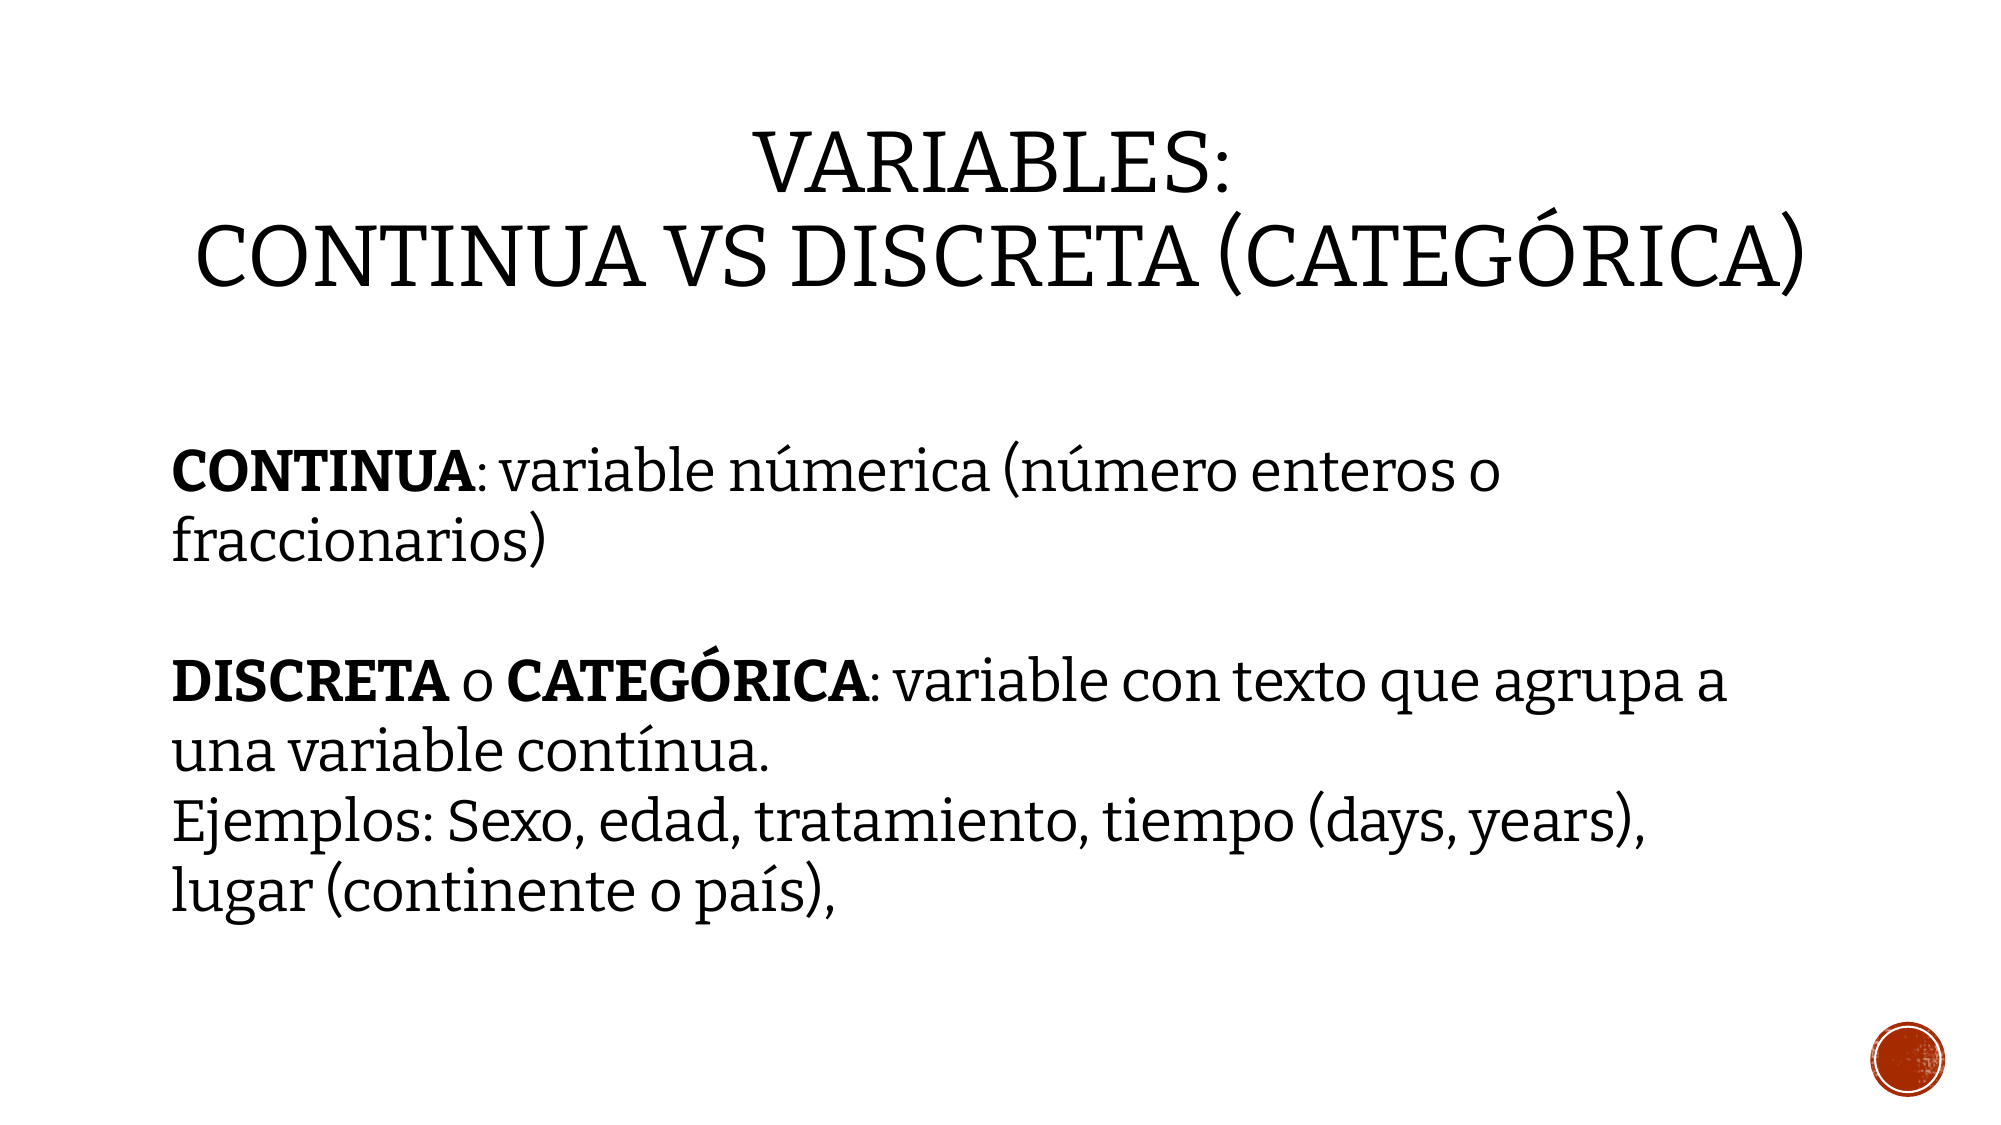

# variables: continua vs discreta (categórica)
CONTINUA: variable númerica (número enteros o fraccionarios)

DISCRETA o CATEGÓRICA: variable con texto que agrupa a una variable contínua.
Ejemplos: Sexo, edad, tratamiento, tiempo (days, years), lugar (continente o país),